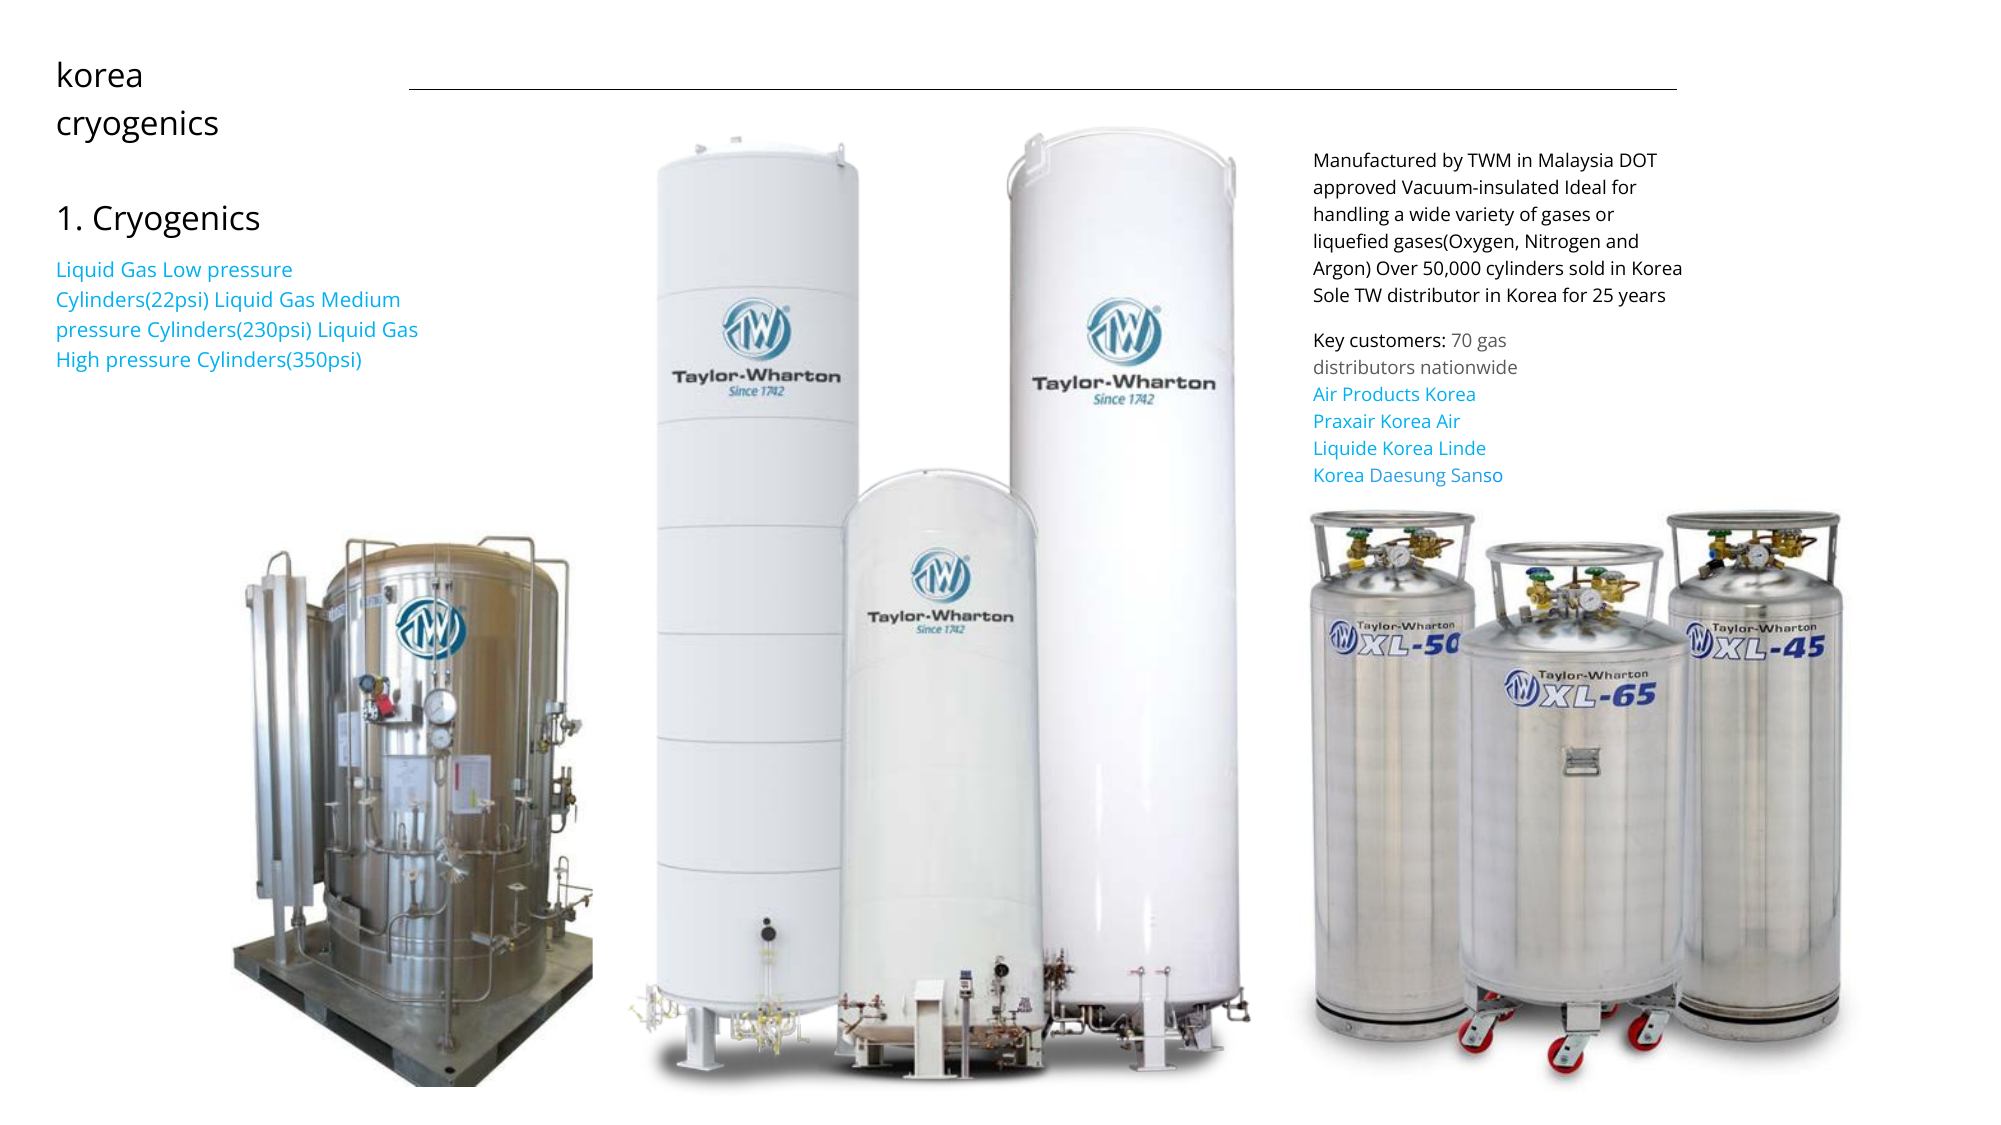

korea cryogenics

1. Cryogenics

Manufactured by TWM in Malaysia DOT approved Vacuum-insulated Ideal for handling a wide variety of gases or liquefied gases(Oxygen, Nitrogen and Argon) Over 50,000 cylinders sold in Korea Sole TW distributor in Korea for 25 years
Liquid Gas Low pressure Cylinders(22psi) Liquid Gas Medium pressure Cylinders(230psi) Liquid Gas High pressure Cylinders(350psi)
Key customers: 70 gas distributors nationwide Air Products Korea Praxair Korea Air Liquide Korea Linde Korea Daesung Sanso